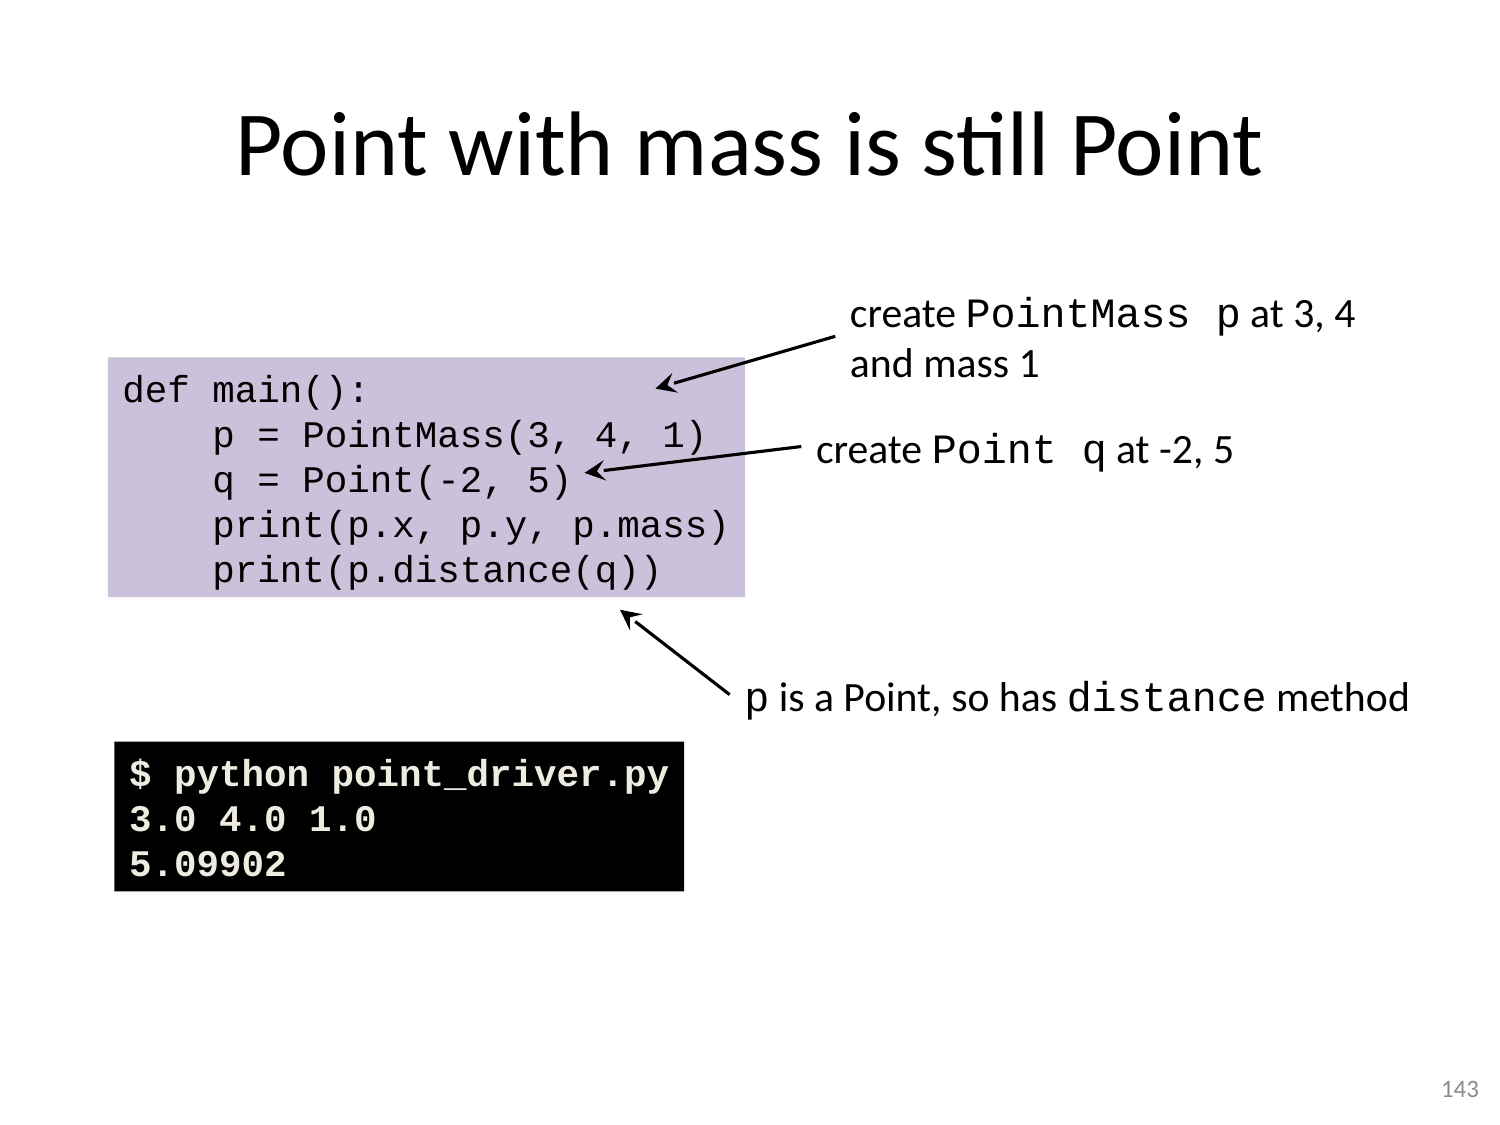

# Point with mass is still Point
create PointMass p at 3, 4
and mass 1
def main():
    p = PointMass(3, 4, 1)
    q = Point(-2, 5)
    print(p.x, p.y, p.mass)
    print(p.distance(q))
create Point q at -2, 5
p is a Point, so has distance method
$ python point_driver.py
3.0 4.0 1.0
5.09902
143